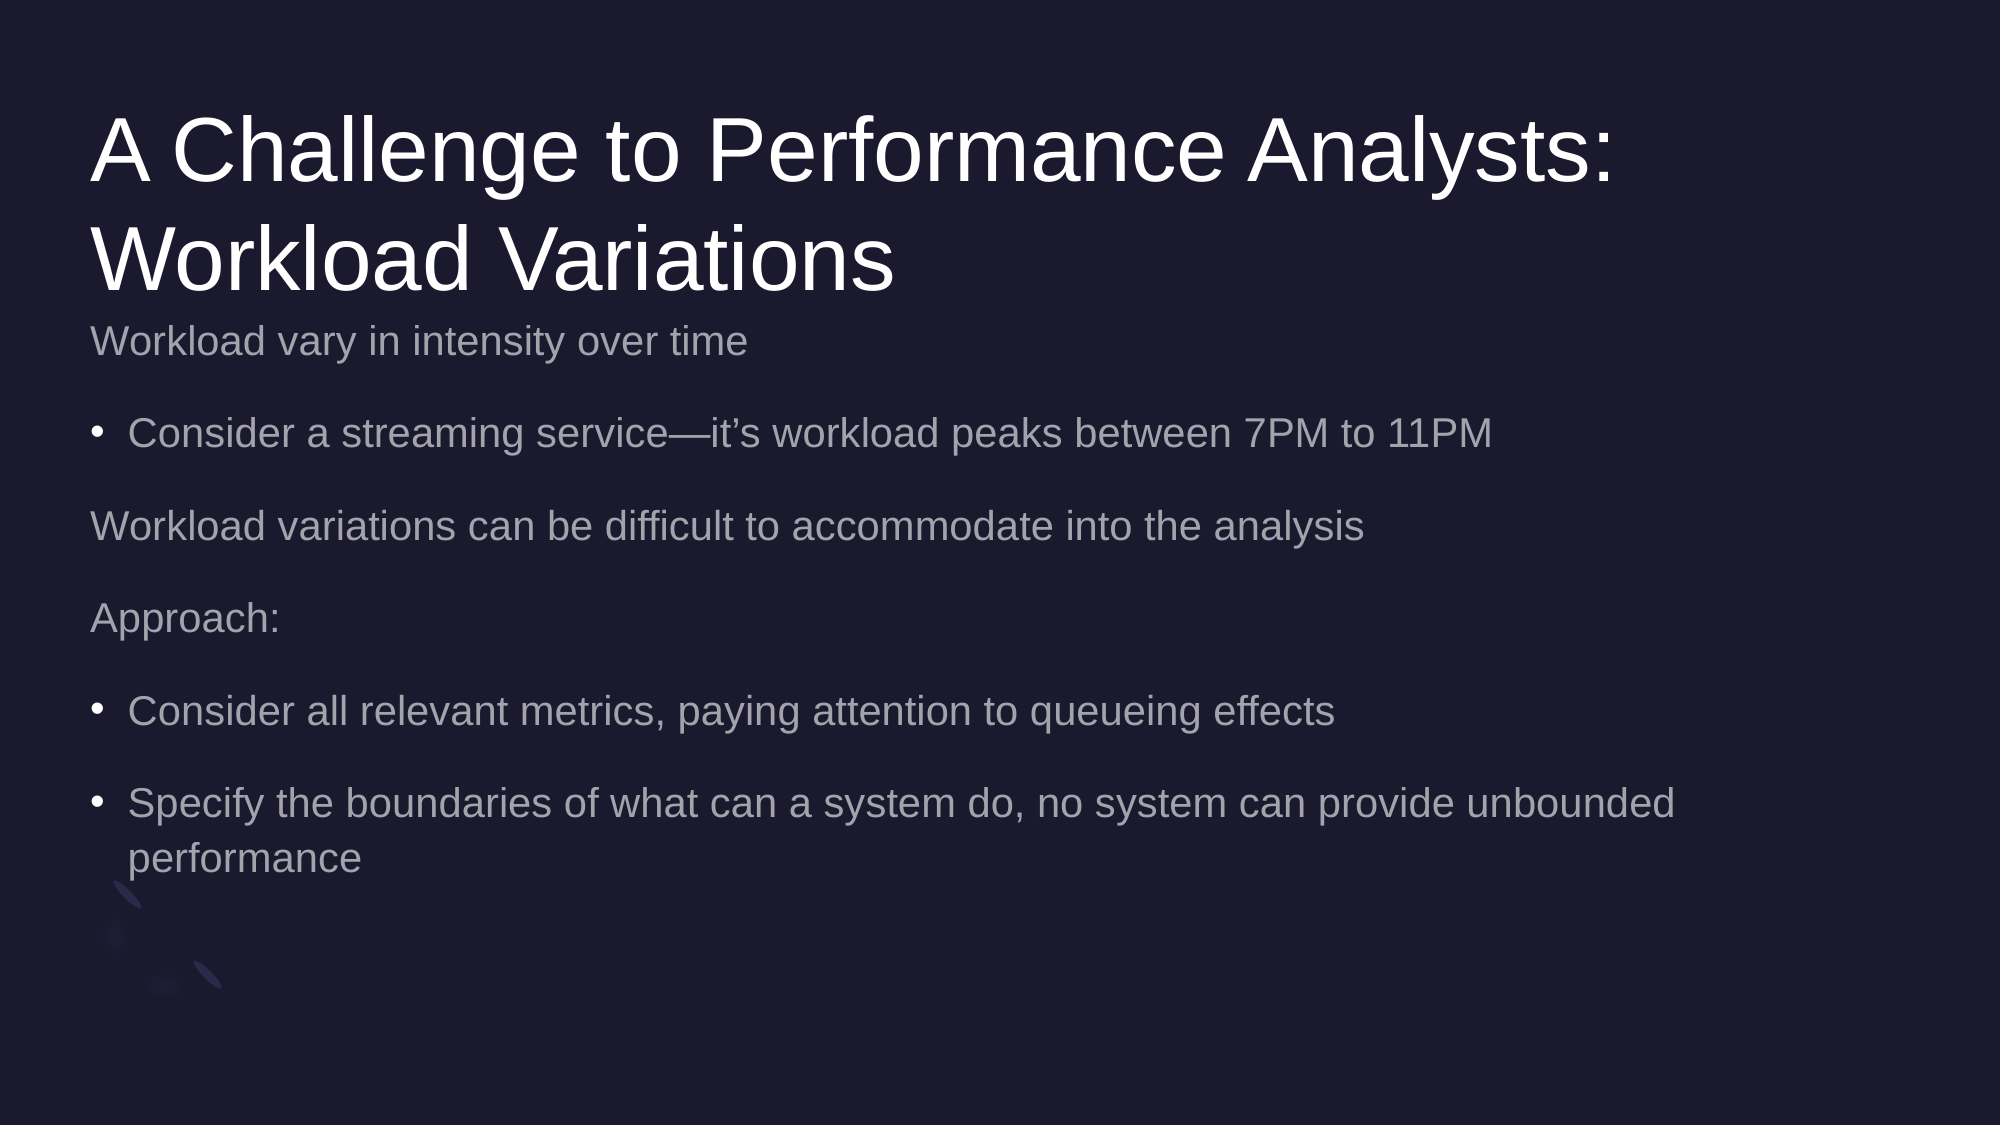

# A Challenge to Performance Analysts: Workload Variations
Workload vary in intensity over time
Consider a streaming service—it’s workload peaks between 7PM to 11PM
Workload variations can be difficult to accommodate into the analysis
Approach:
Consider all relevant metrics, paying attention to queueing effects
Specify the boundaries of what can a system do, no system can provide unbounded performance